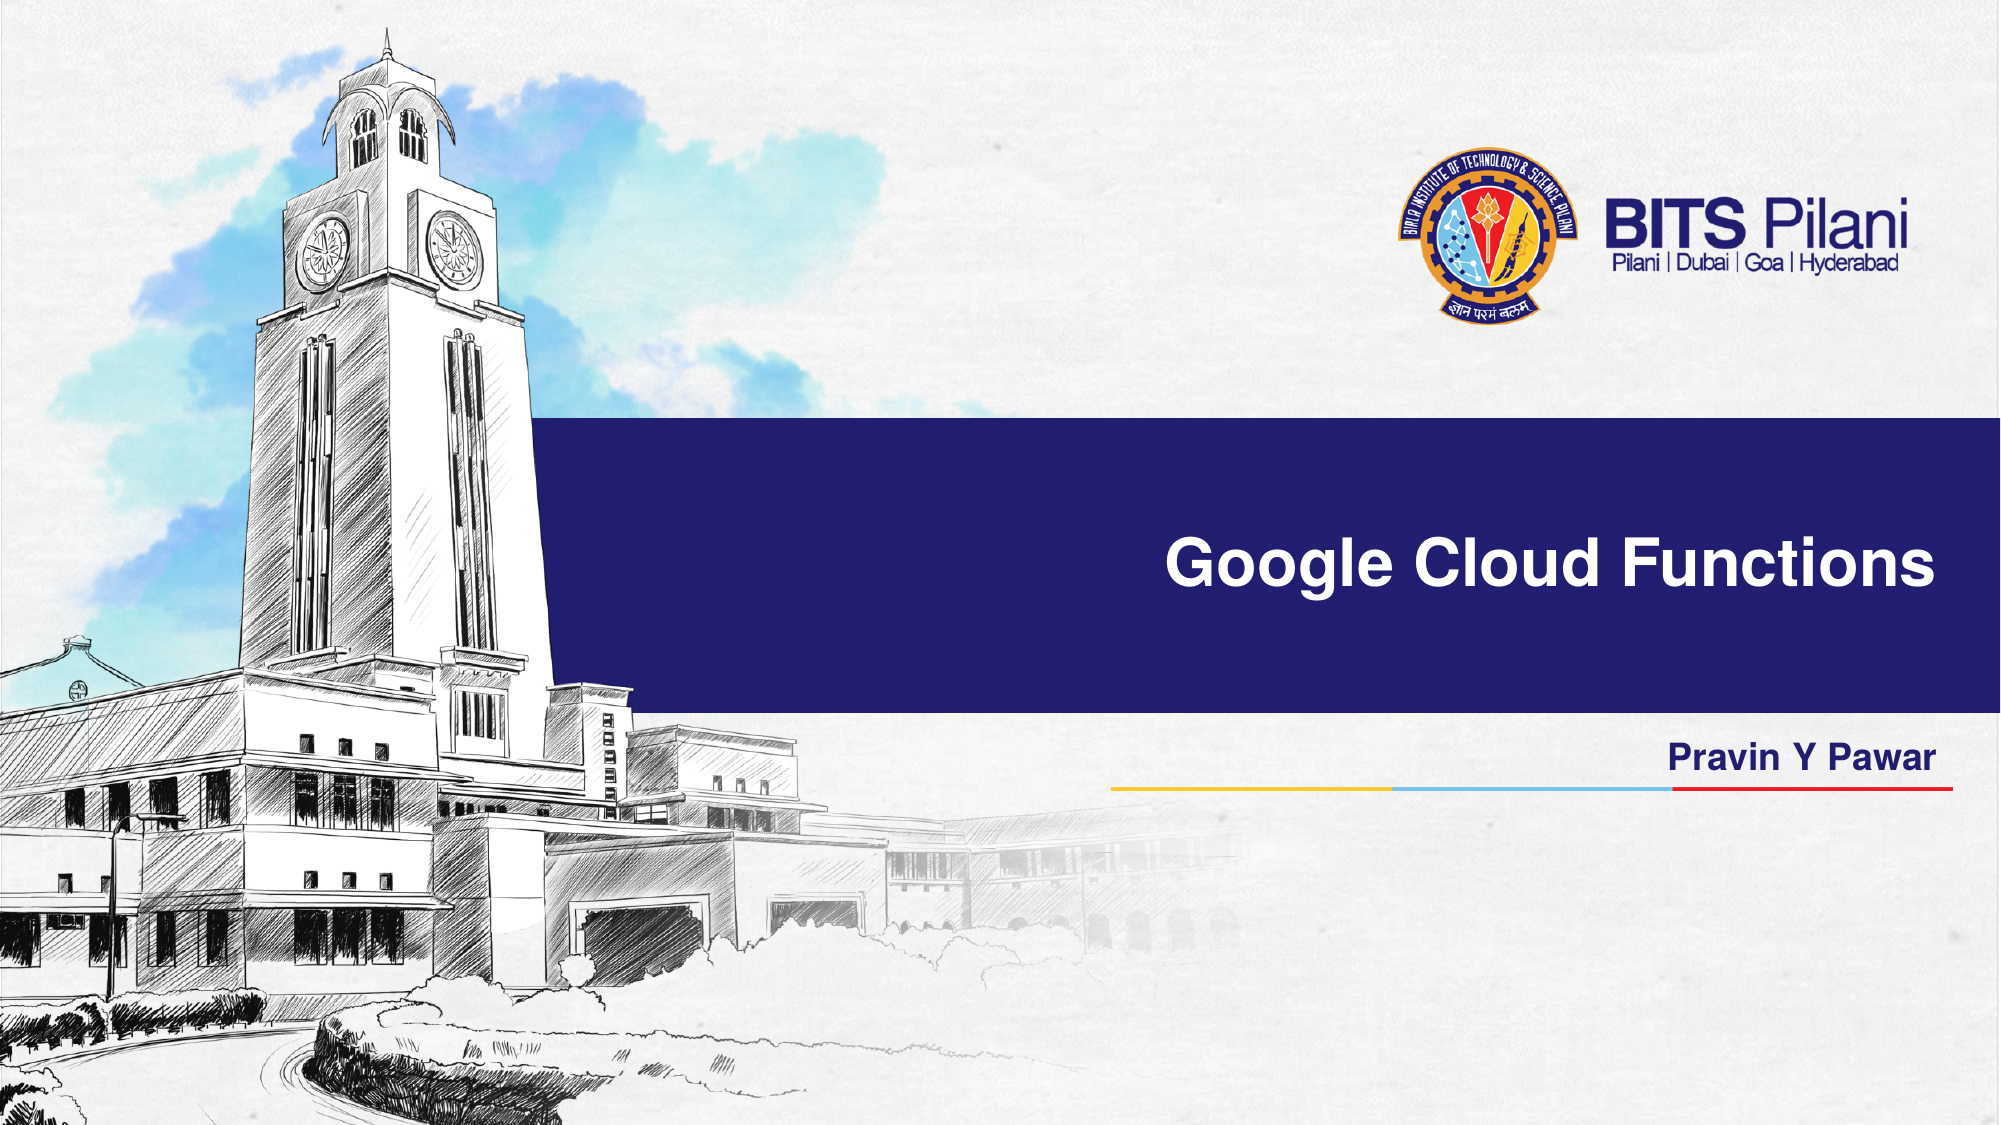

# Google Cloud Functions
Pravin Y Pawar